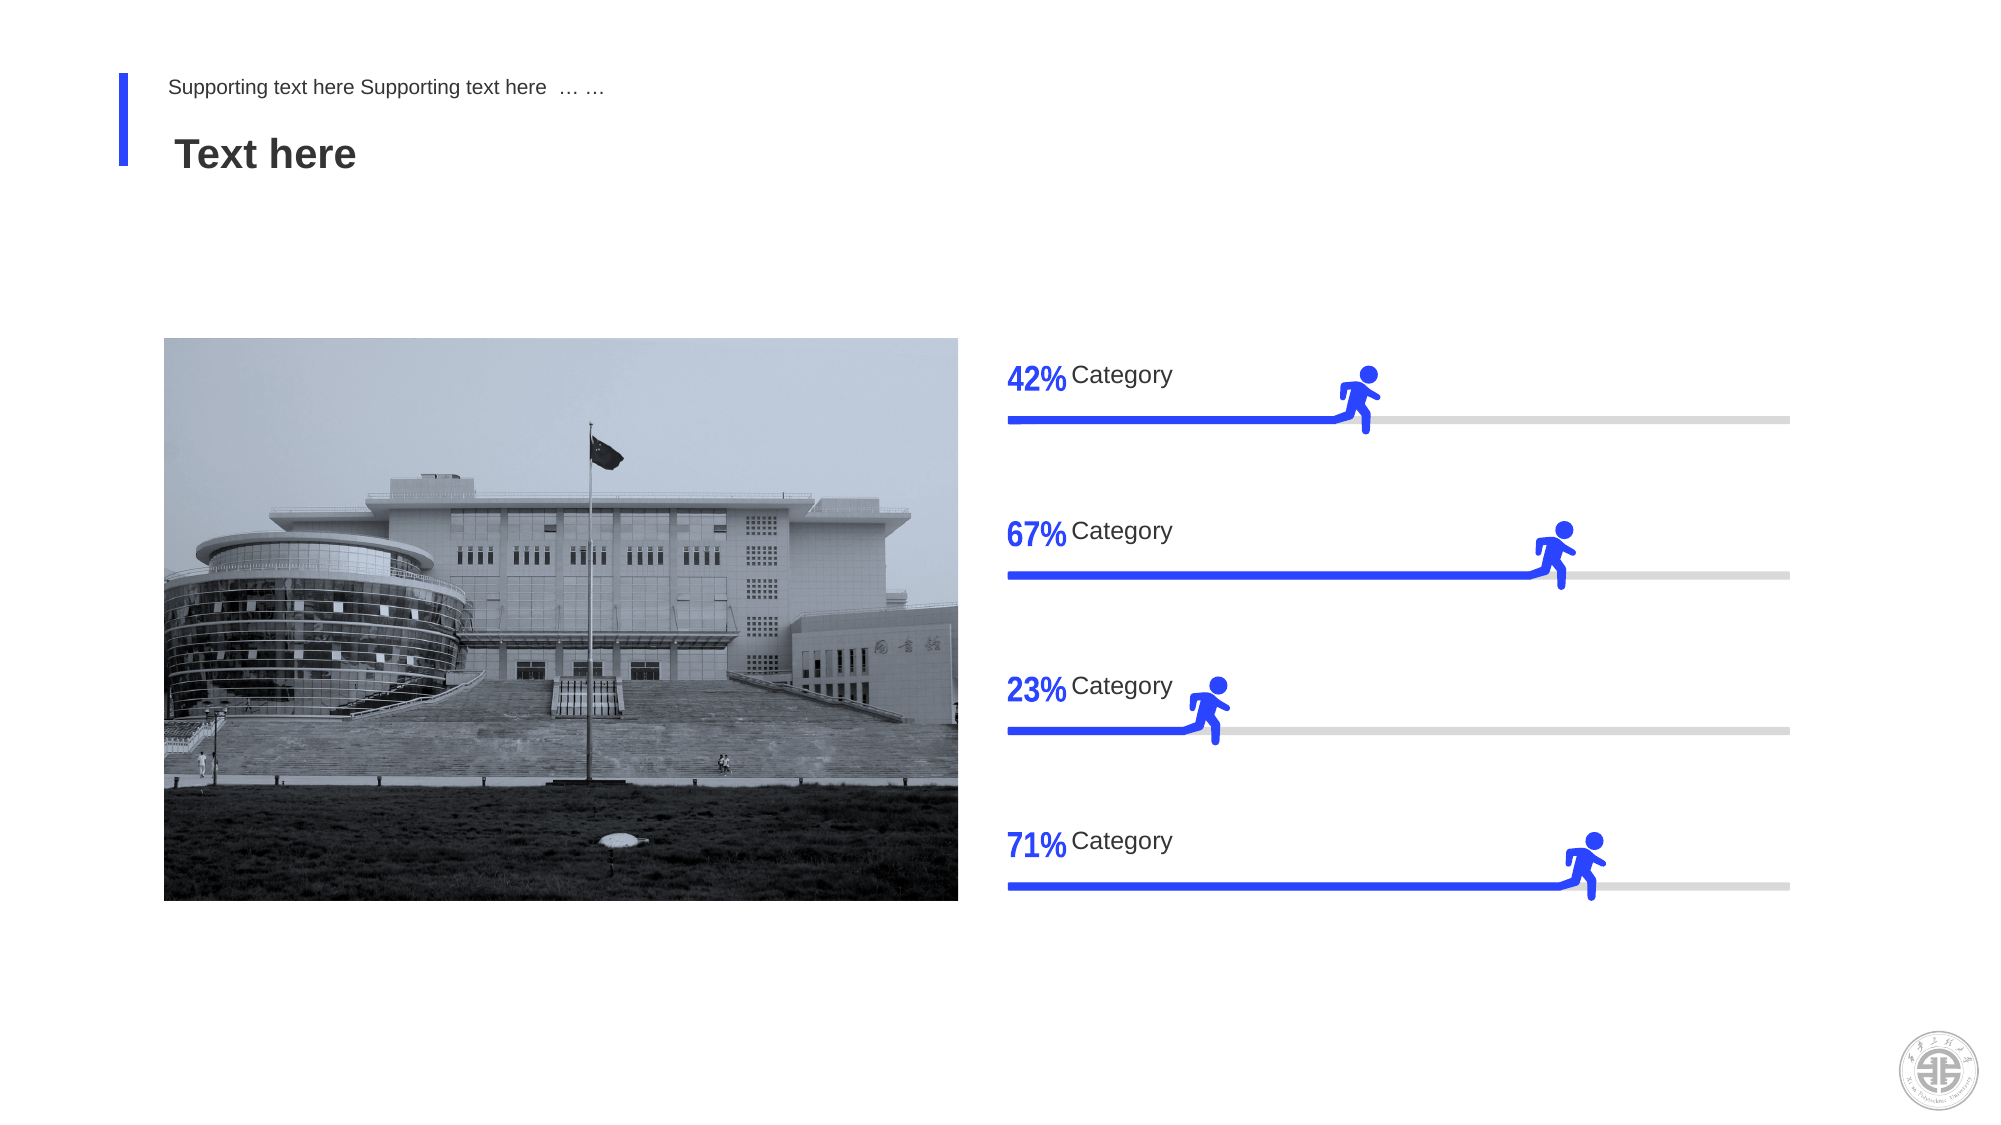

Supporting text here Supporting text here  … …
Text here

Category
42%

Category
67%

Category
23%

Category
71%